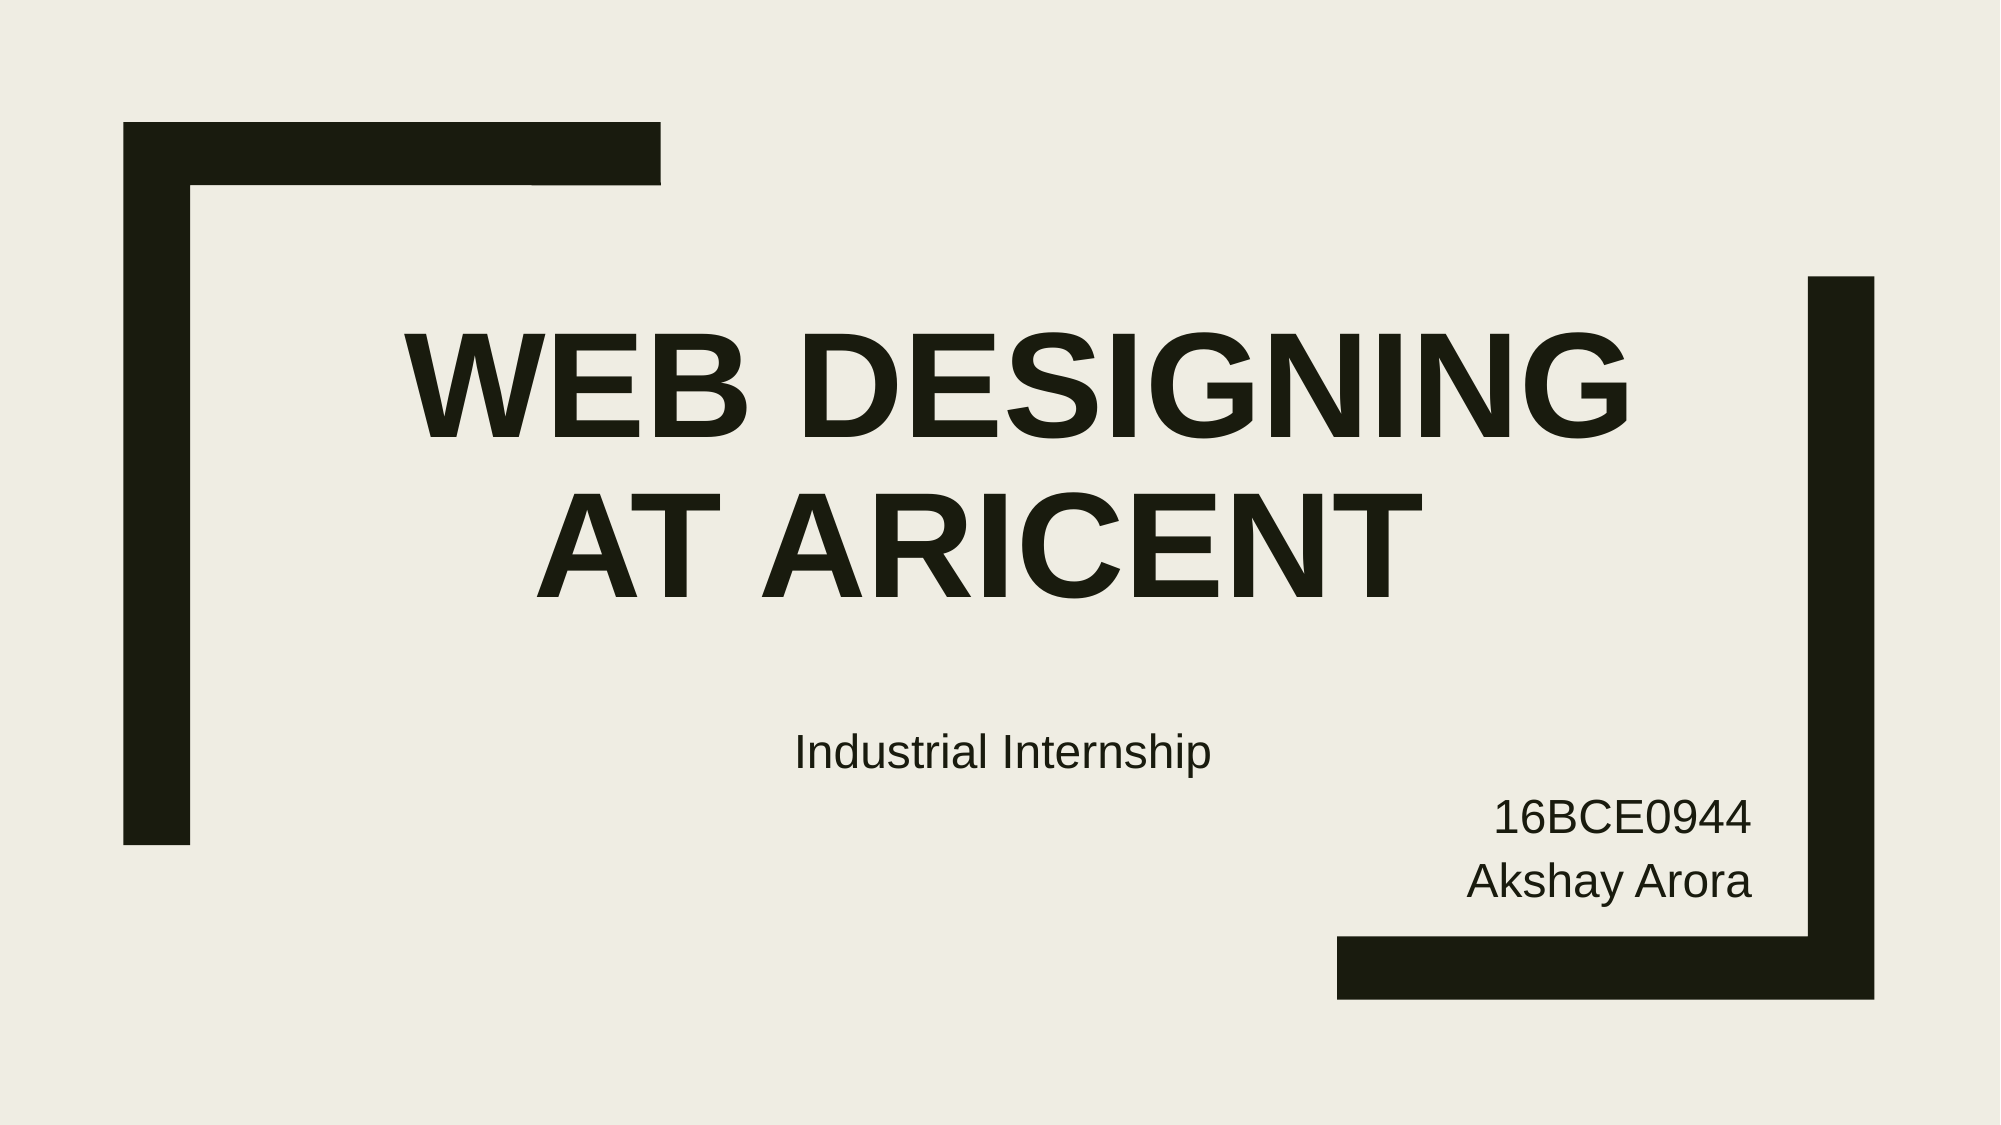

# WEB DESIGNING AT ARICENT

 Industrial Internship
16BCE0944
Akshay Arora